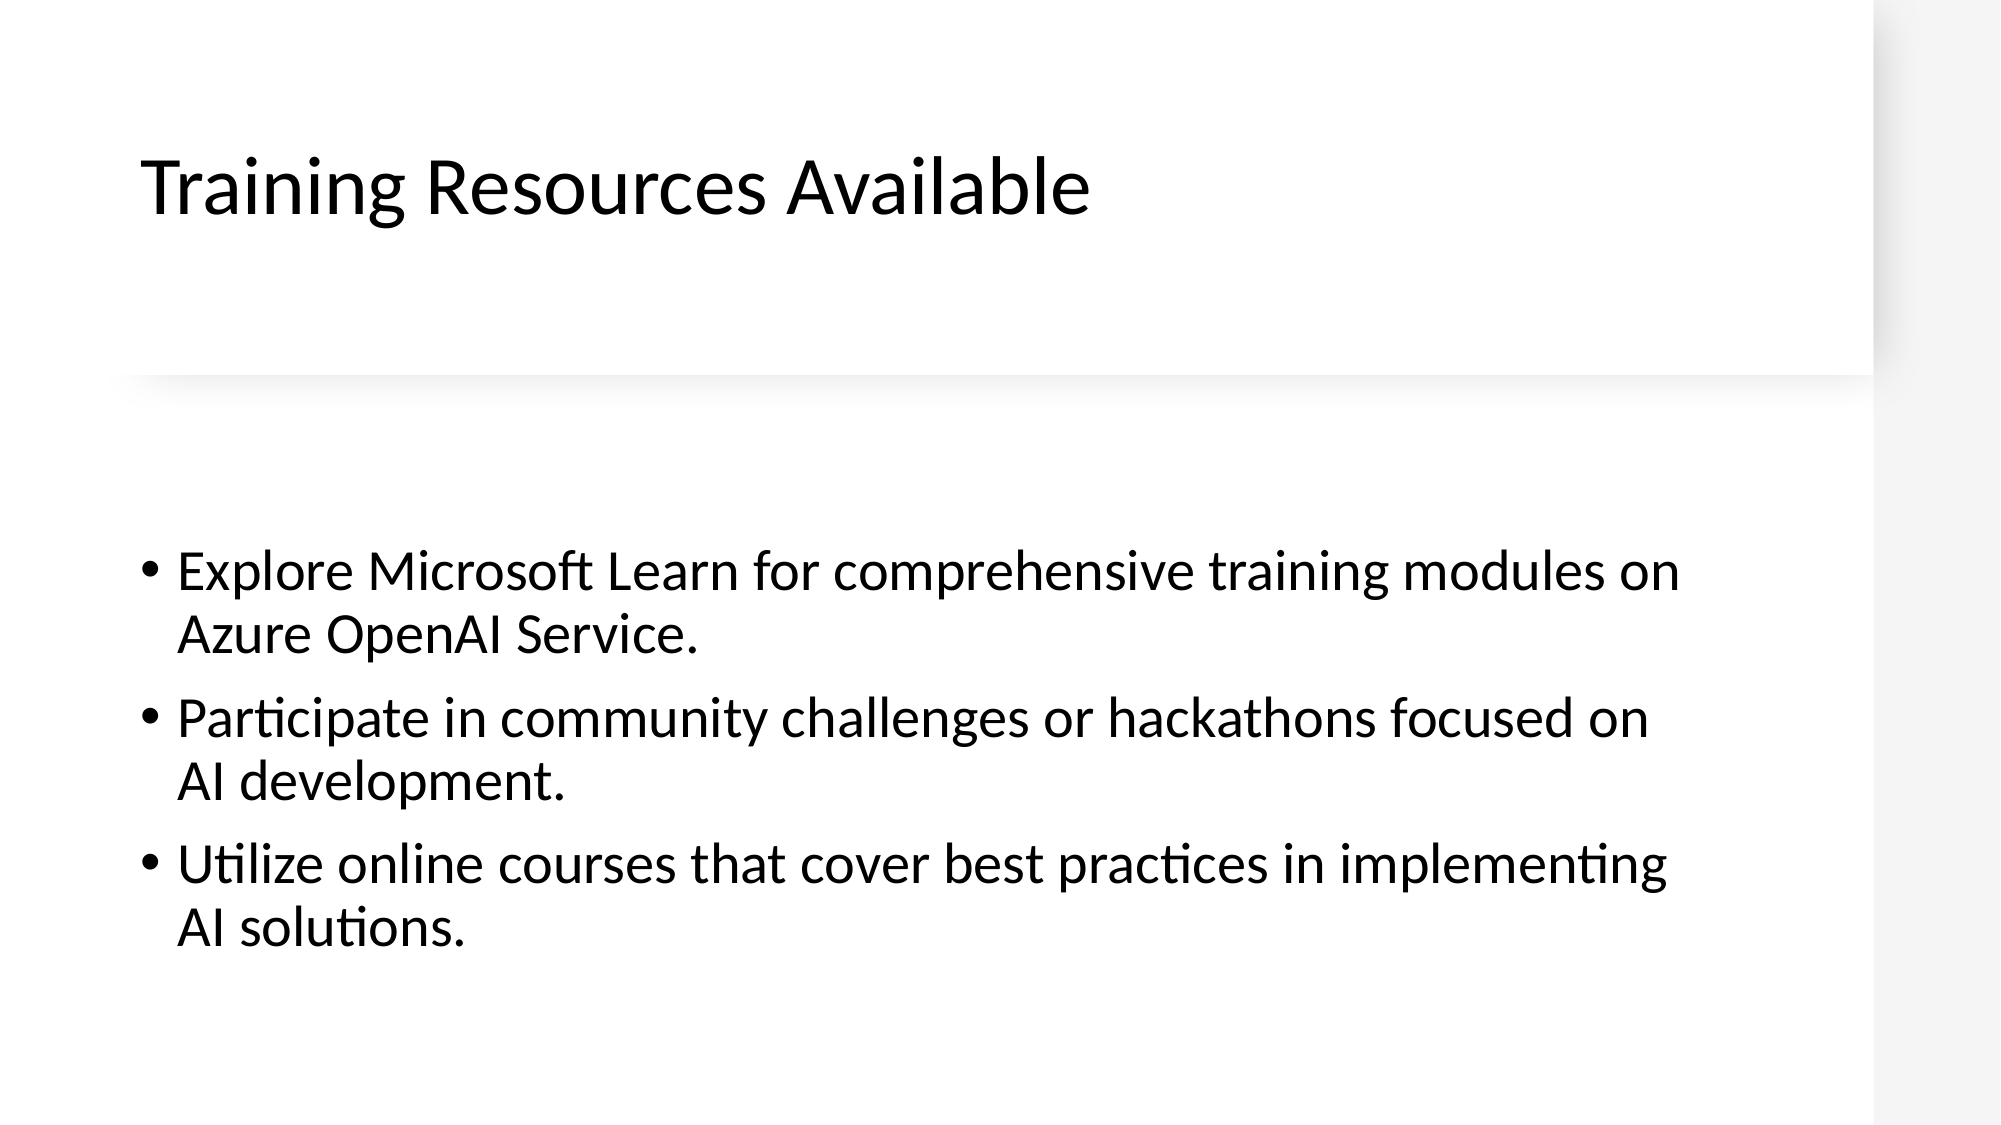

# Training Resources Available
Explore Microsoft Learn for comprehensive training modules on Azure OpenAI Service.
Participate in community challenges or hackathons focused on AI development.
Utilize online courses that cover best practices in implementing AI solutions.